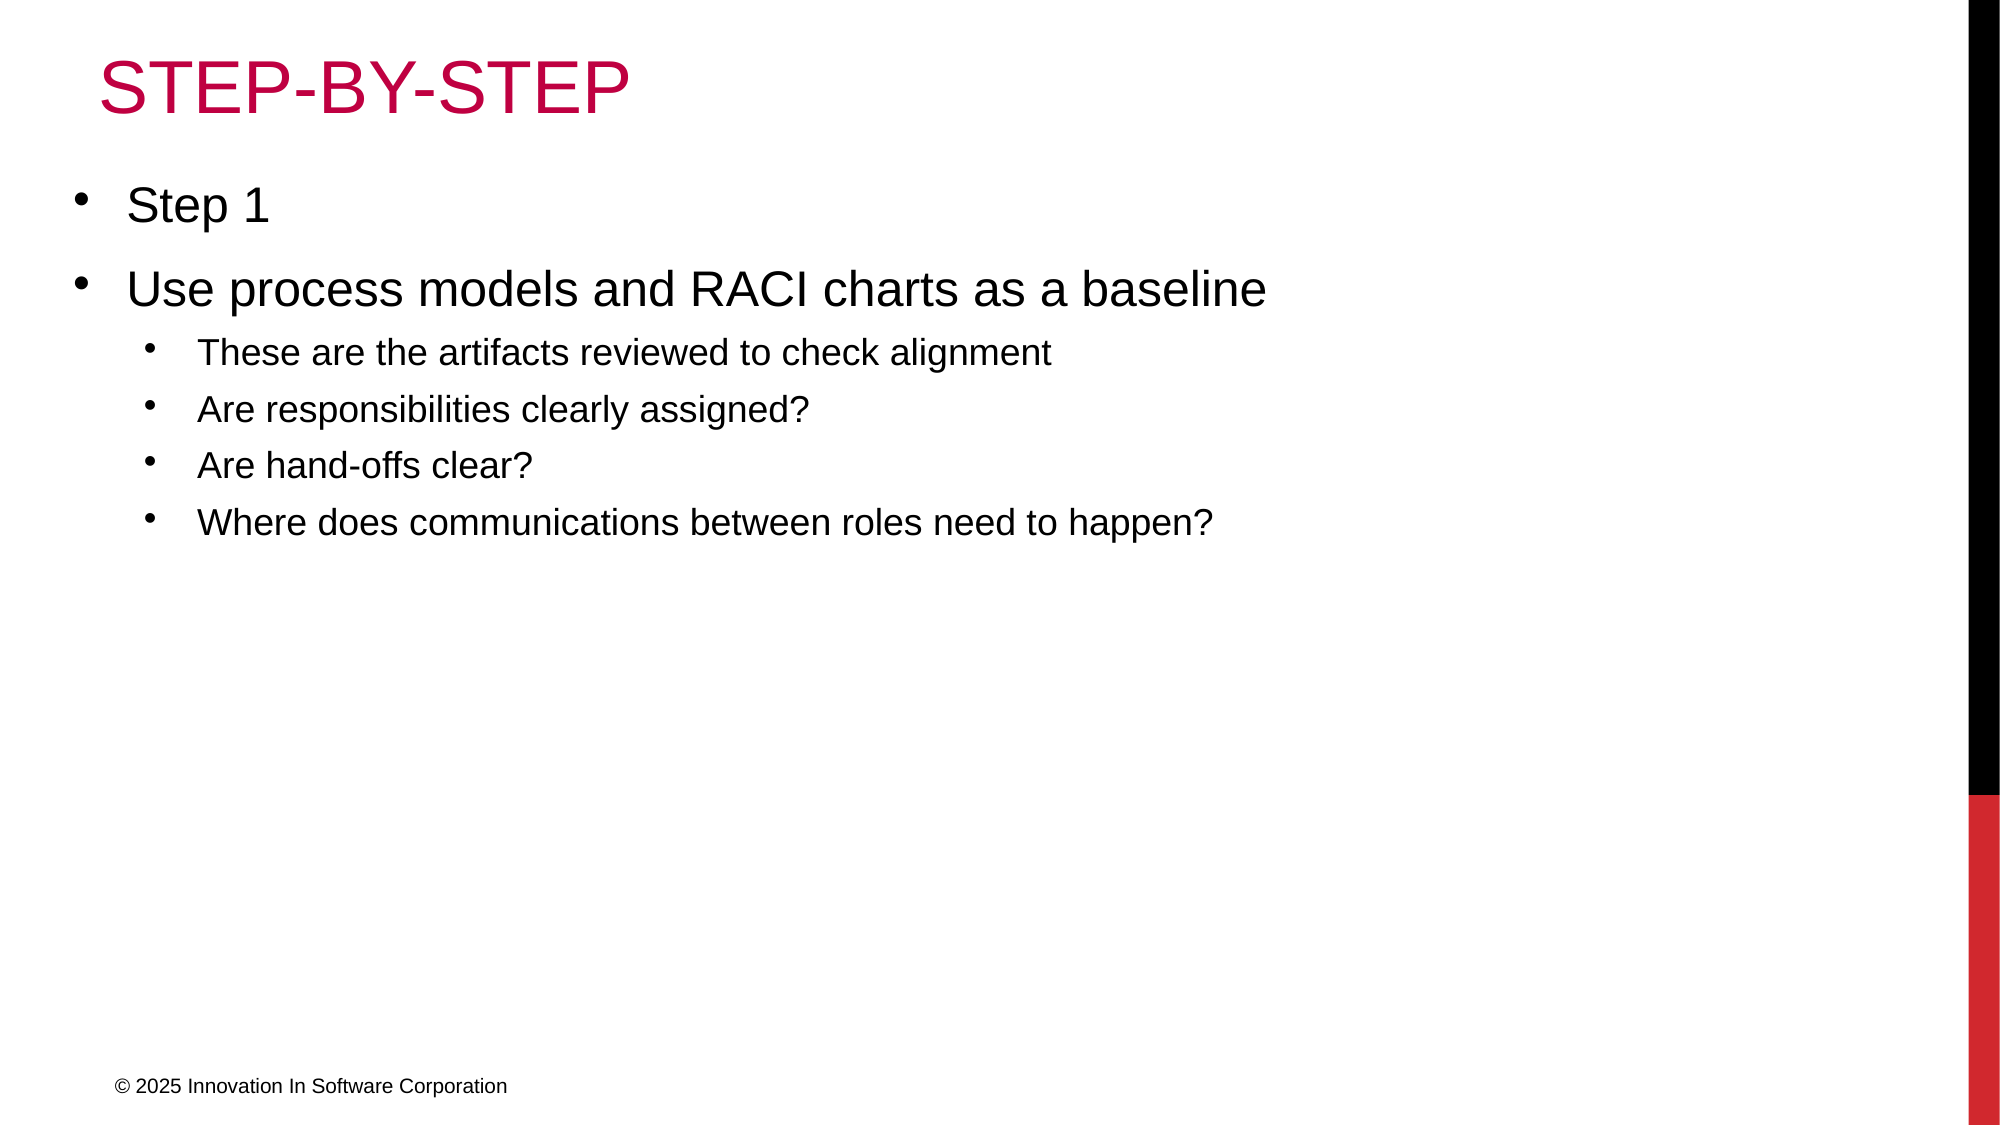

# Step-by-Step
Step 1
Use process models and RACI charts as a baseline
These are the artifacts reviewed to check alignment
Are responsibilities clearly assigned?
Are hand-offs clear?
Where does communications between roles need to happen?
© 2025 Innovation In Software Corporation